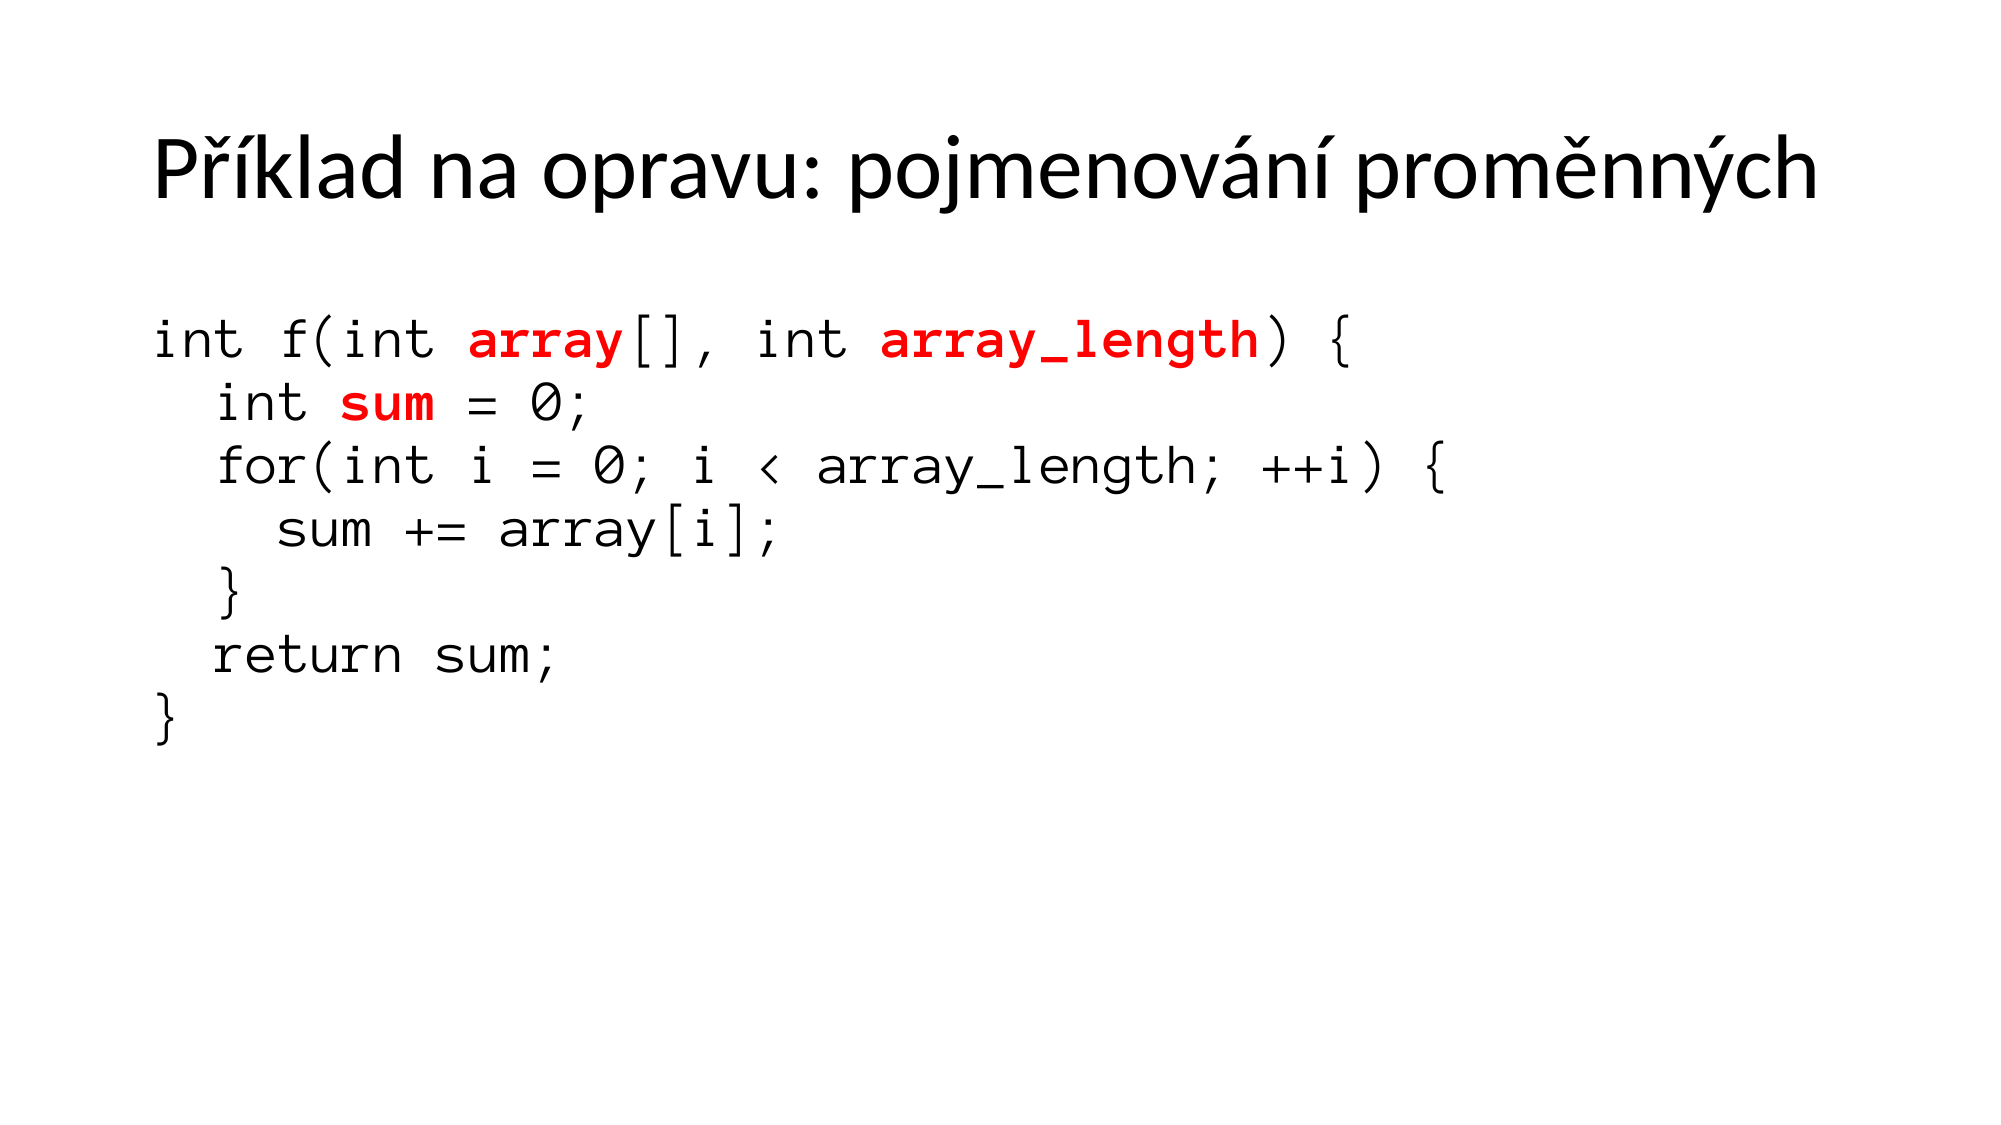

# Příklad na opravu: pojmenování proměnných
int f(int array[], int array_length) {
  int sum = 0;
  for(int i = 0; i < array_length; ++i) {
    sum += array[i];
  }
  return sum;
}